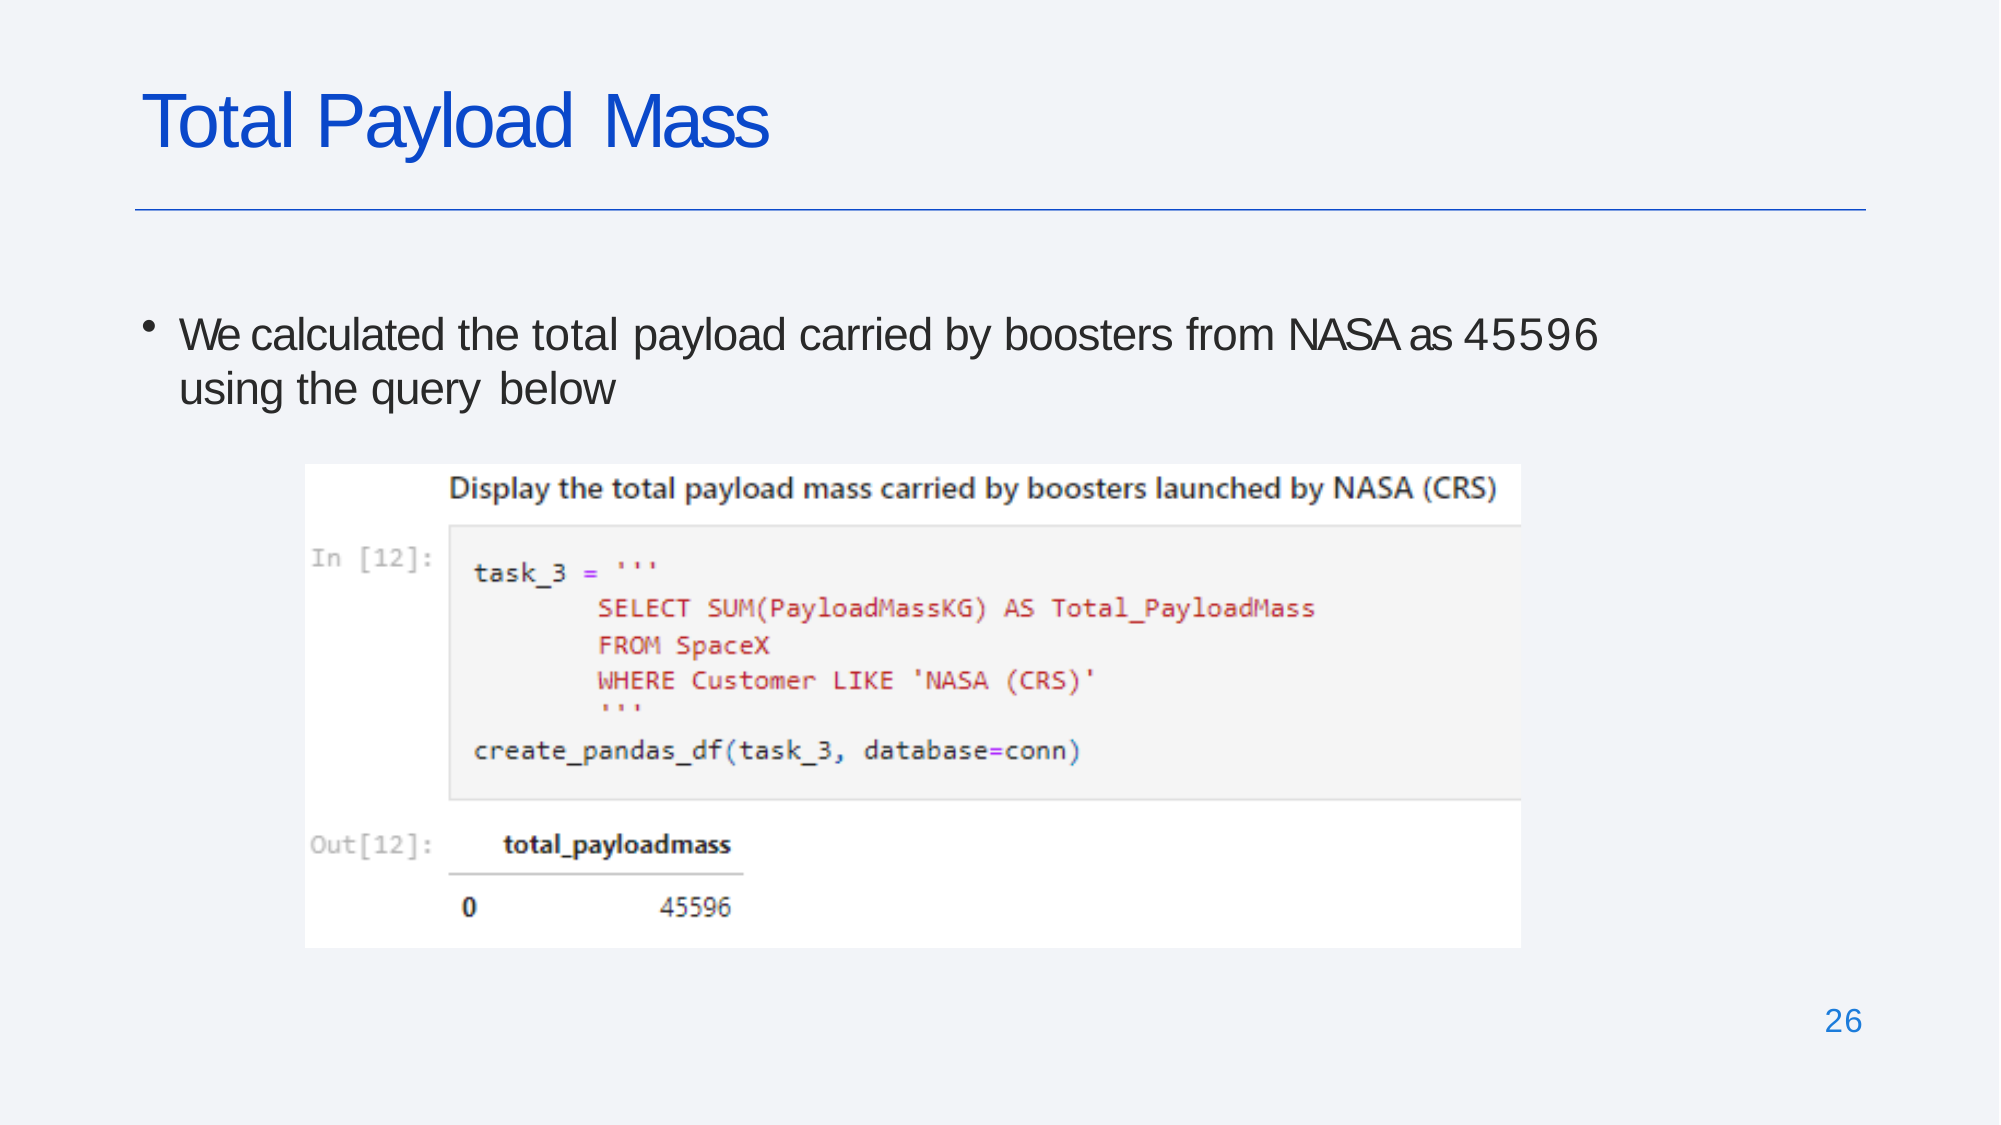

# Total Payload Mass
We calculated the total payload carried by boosters from NASA as 45596  using the query below

26